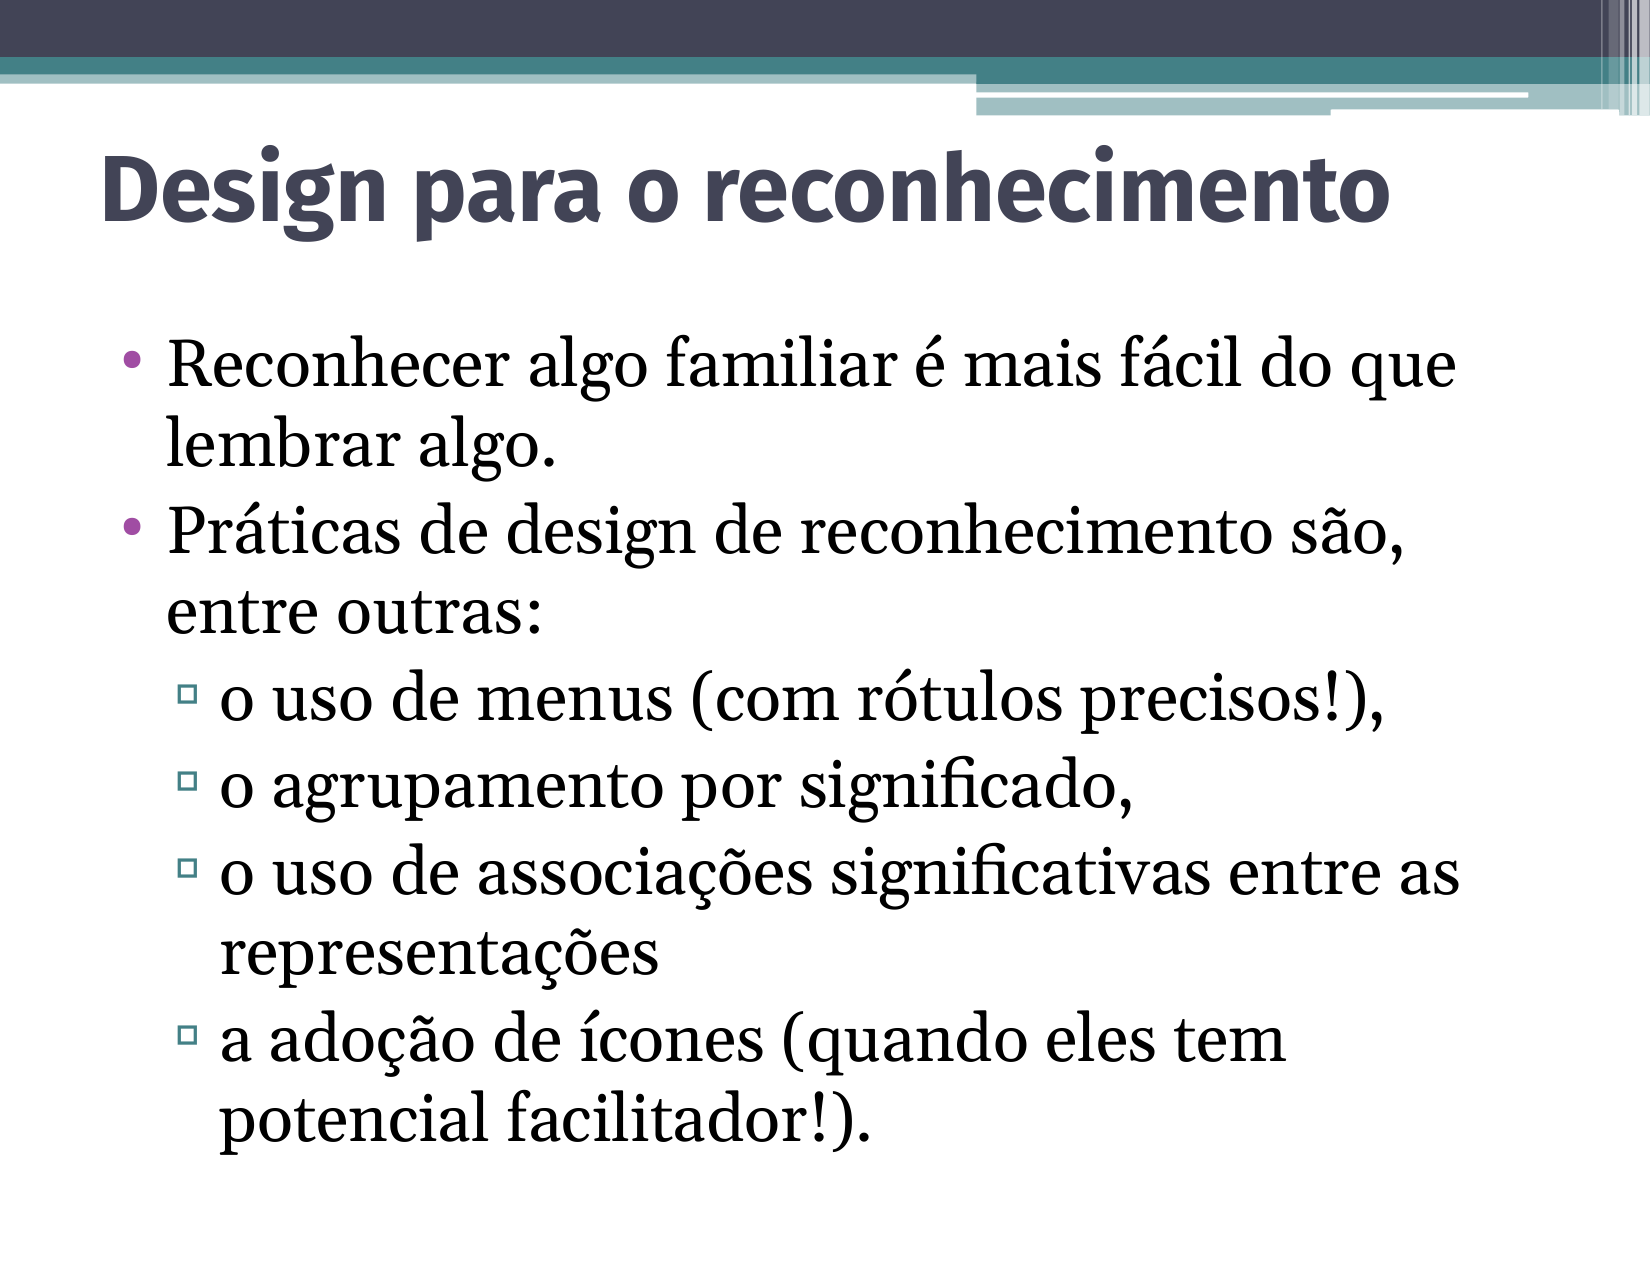

# Design para o reconhecimento
Reconhecer algo familiar é mais fácil do que lembrar algo.
Práticas de design de reconhecimento são, entre outras:
o uso de menus (com rótulos precisos!),
o agrupamento por significado,
o uso de associações significativas entre as representações
a adoção de ícones (quando eles tem potencial facilitador!).